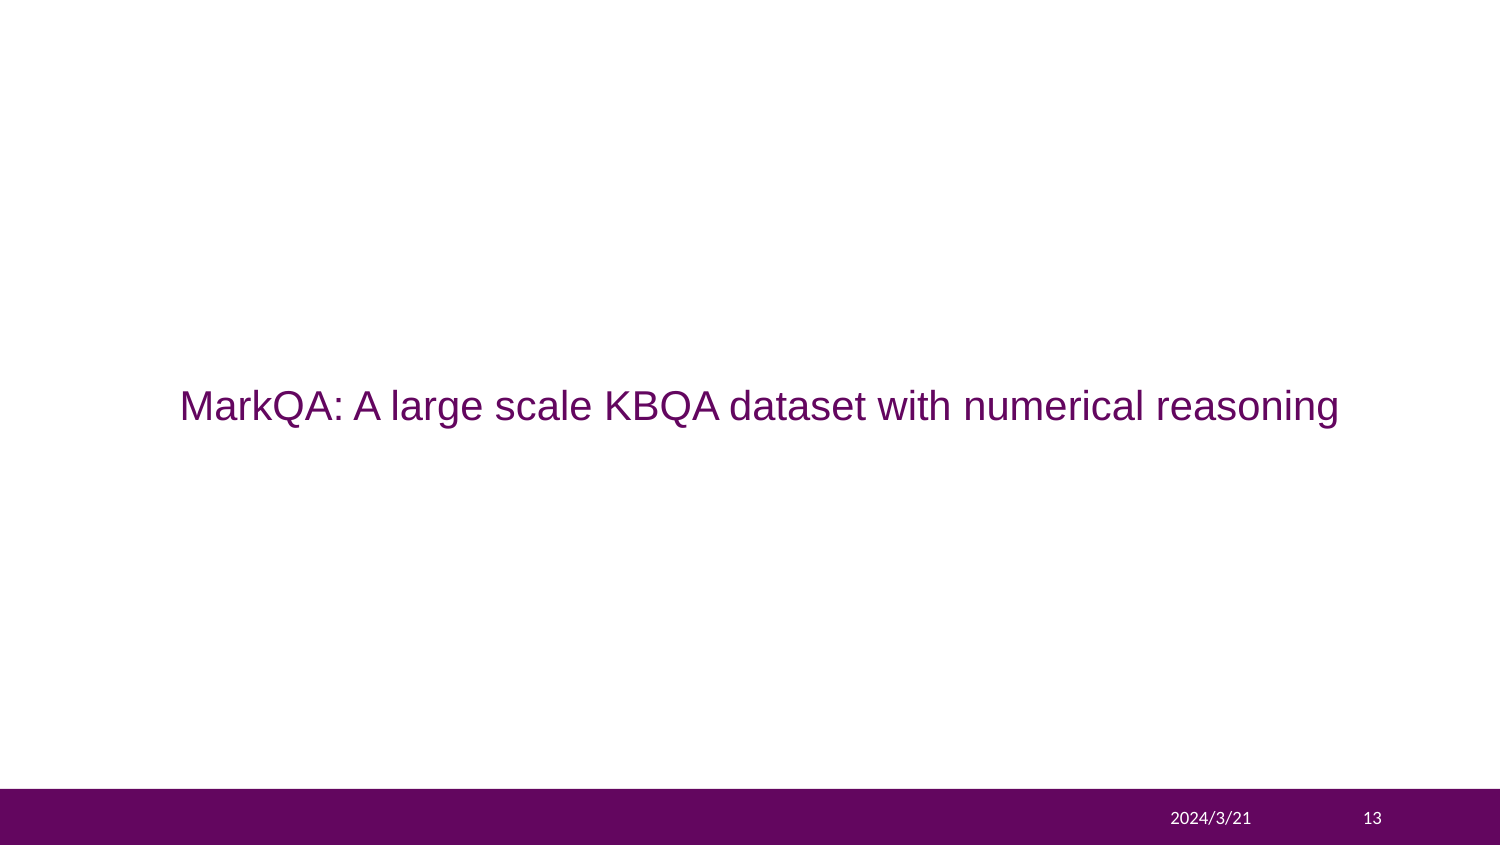

# MarkQA: A large scale KBQA dataset with numerical reasoning
2024/3/21
13